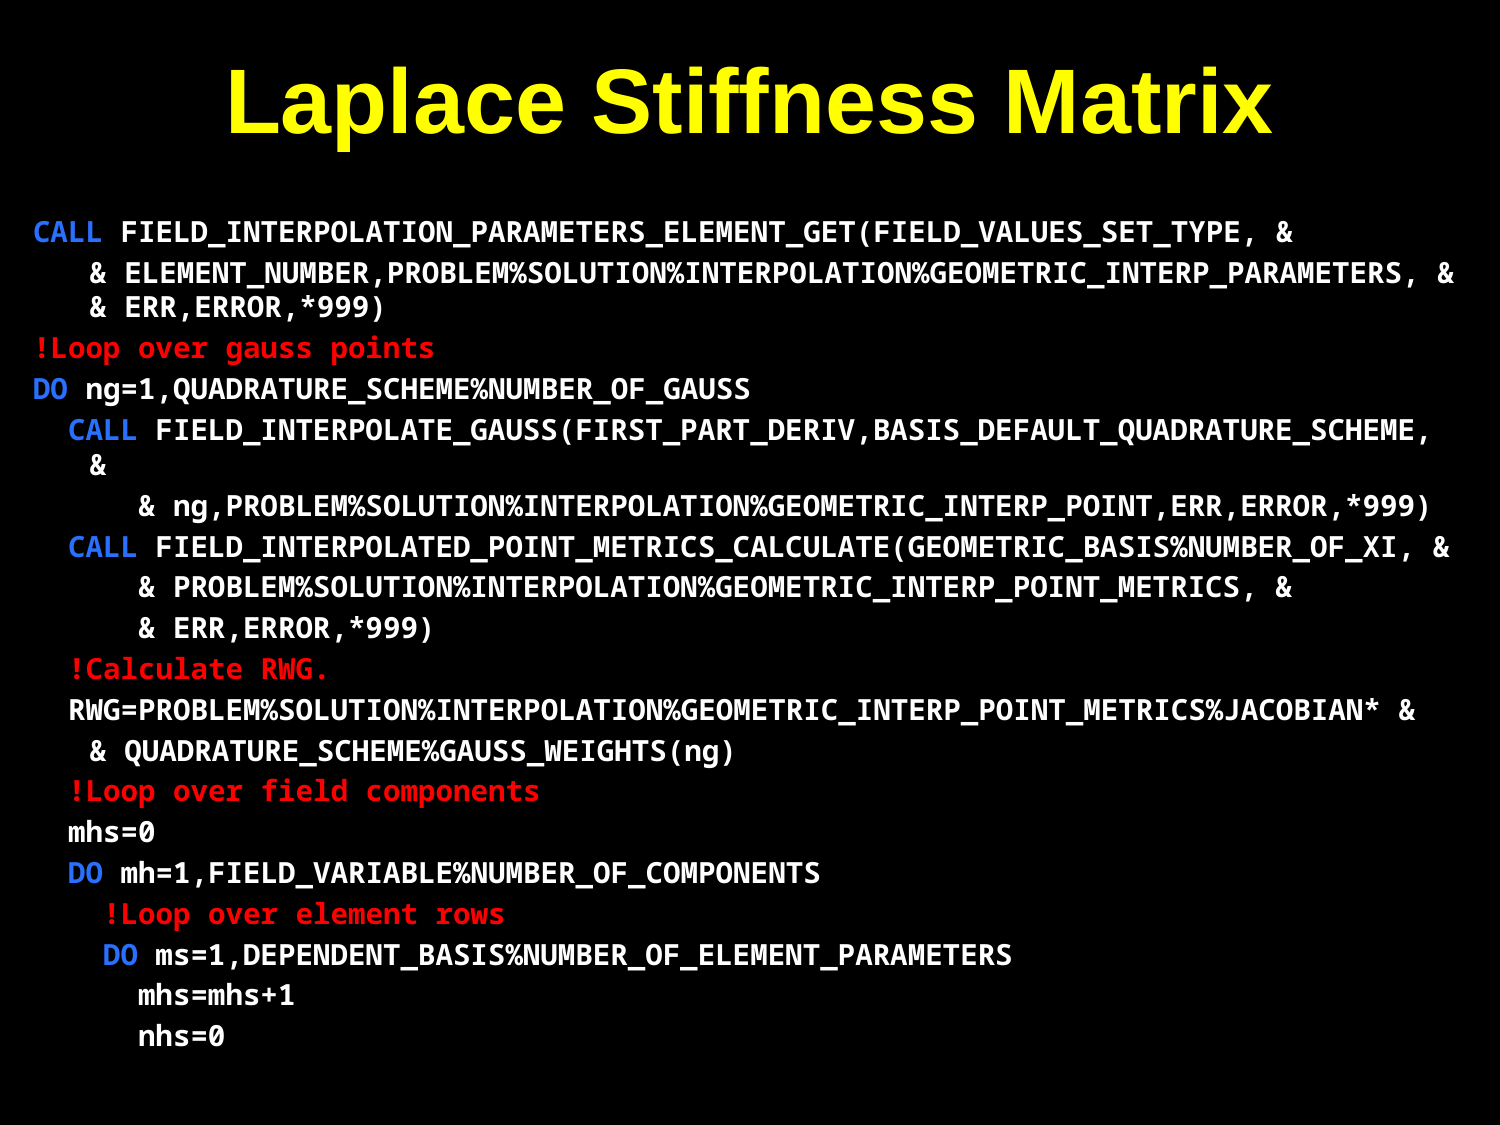

# Laplace Stiffness Matrix
CALL FIELD_INTERPOLATION_PARAMETERS_ELEMENT_GET(FIELD_VALUES_SET_TYPE, &
	& ELEMENT_NUMBER,PROBLEM%SOLUTION%INTERPOLATION%GEOMETRIC_INTERP_PARAMETERS, & & ERR,ERROR,*999)
!Loop over gauss points
DO ng=1,QUADRATURE_SCHEME%NUMBER_OF_GAUSS
  CALL FIELD_INTERPOLATE_GAUSS(FIRST_PART_DERIV,BASIS_DEFAULT_QUADRATURE_SCHEME, &
      & ng,PROBLEM%SOLUTION%INTERPOLATION%GEOMETRIC_INTERP_POINT,ERR,ERROR,*999)
  CALL FIELD_INTERPOLATED_POINT_METRICS_CALCULATE(GEOMETRIC_BASIS%NUMBER_OF_XI, &
      & PROBLEM%SOLUTION%INTERPOLATION%GEOMETRIC_INTERP_POINT_METRICS, &
      & ERR,ERROR,*999)
  !Calculate RWG.
  RWG=PROBLEM%SOLUTION%INTERPOLATION%GEOMETRIC_INTERP_POINT_METRICS%JACOBIAN* &
	& QUADRATURE_SCHEME%GAUSS_WEIGHTS(ng)
  !Loop over field components
  mhs=0
  DO mh=1,FIELD_VARIABLE%NUMBER_OF_COMPONENTS
    !Loop over element rows
    DO ms=1,DEPENDENT_BASIS%NUMBER_OF_ELEMENT_PARAMETERS
      mhs=mhs+1
      nhs=0